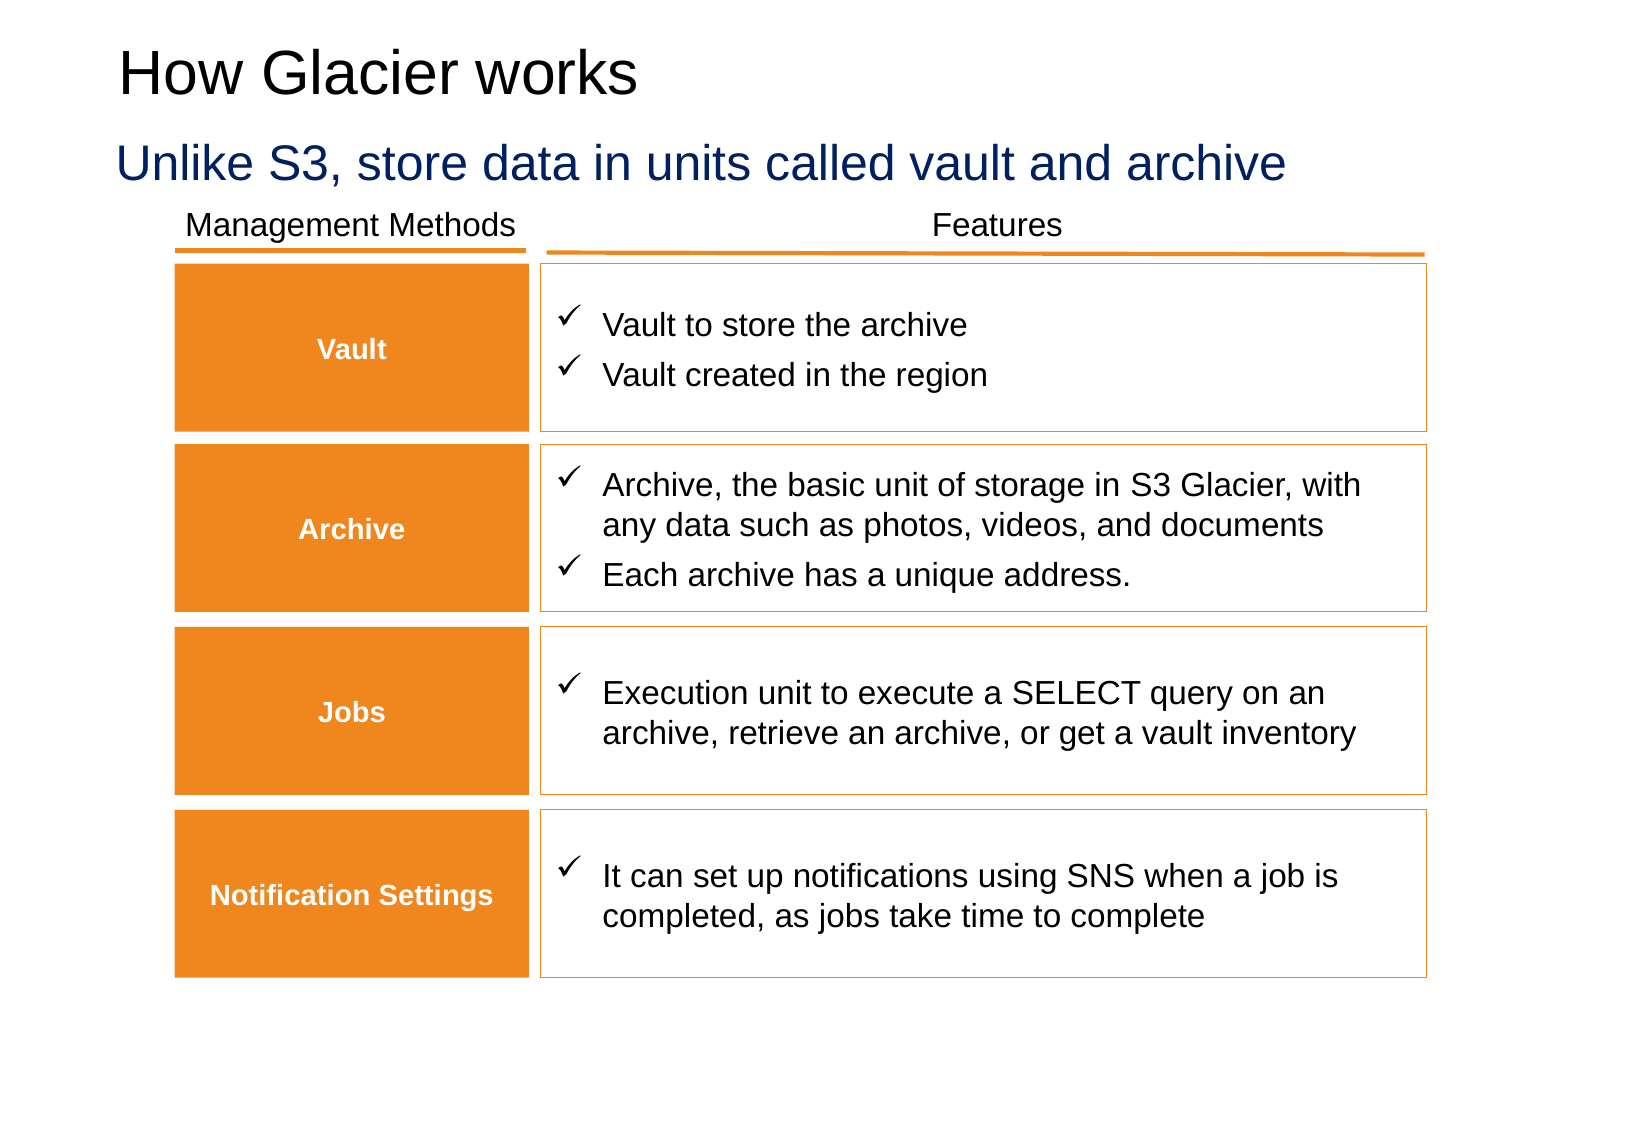

How Glacier works
Unlike S3, store data in units called vault and archive
Management Methods
Features
Vault
Vault to store the archive
Vault created in the region
Archive
Archive, the basic unit of storage in S3 Glacier, with any data such as photos, videos, and documents
Each archive has a unique address.
Jobs
Execution unit to execute a SELECT query on an archive, retrieve an archive, or get a vault inventory
Notification Settings
It can set up notifications using SNS when a job is completed, as jobs take time to complete